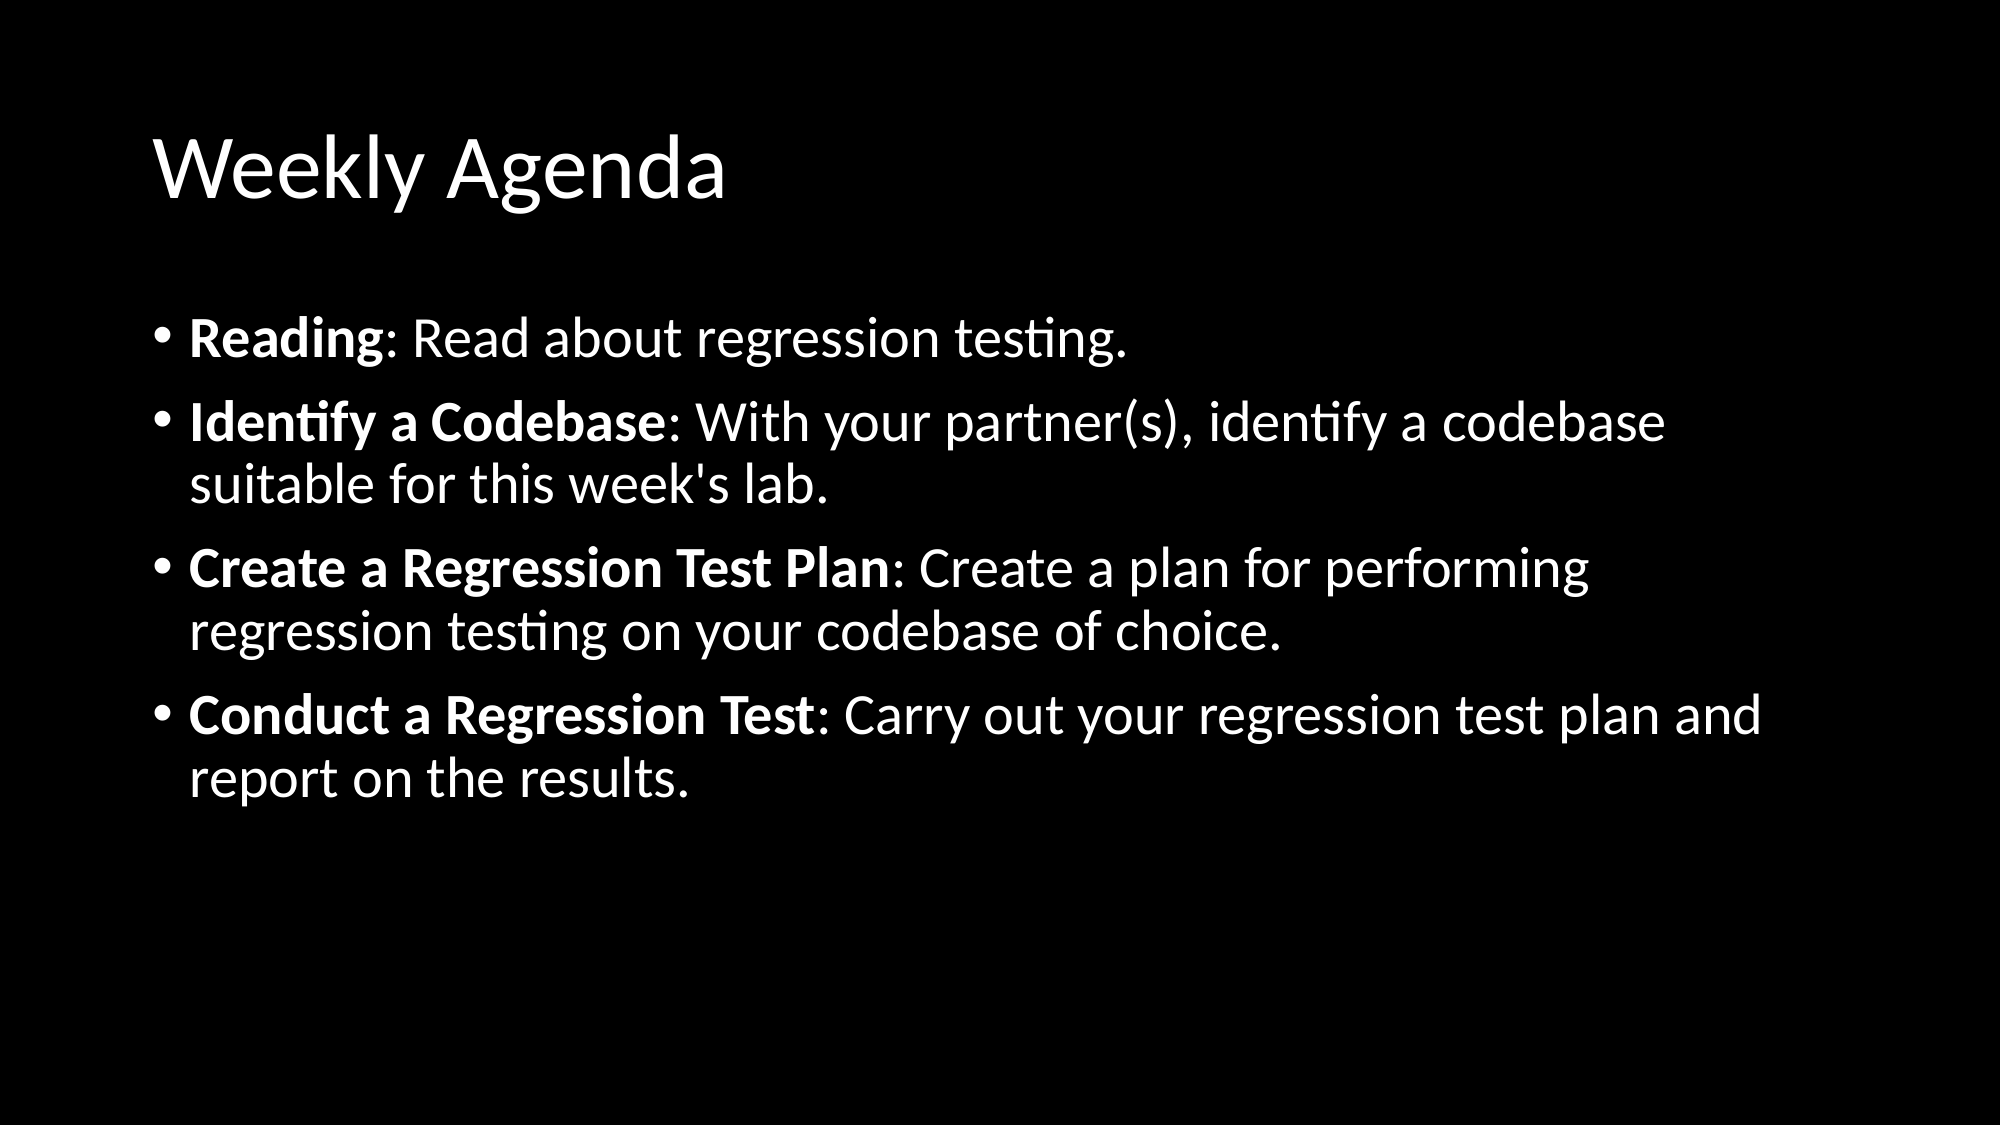

# Weekly Agenda
Reading: Read about regression testing.
Identify a Codebase: With your partner(s), identify a codebase suitable for this week's lab.
Create a Regression Test Plan: Create a plan for performing regression testing on your codebase of choice.
Conduct a Regression Test: Carry out your regression test plan and report on the results.